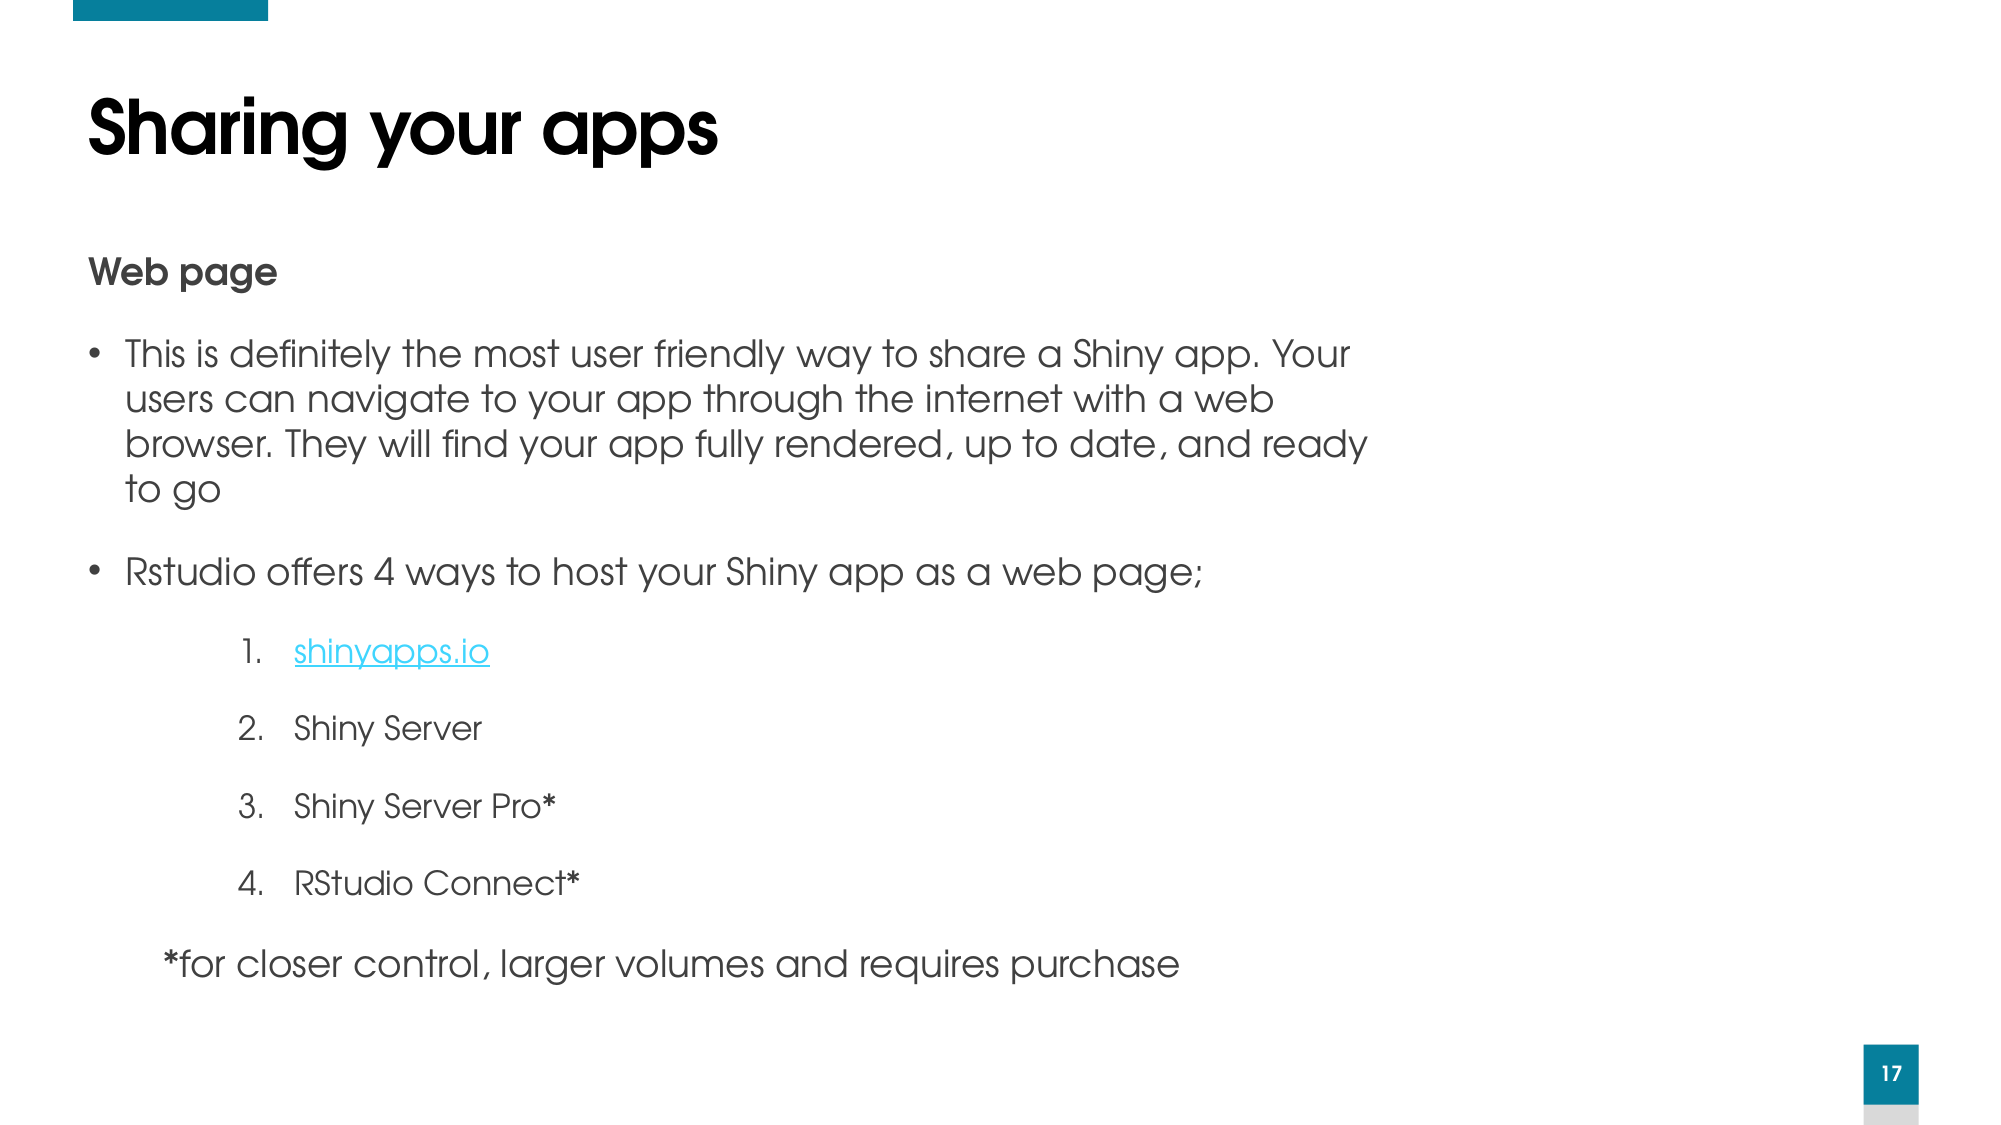

# Sharing your apps
Web page
This is definitely the most user friendly way to share a Shiny app. Your users can navigate to your app through the internet with a web browser. They will find your app fully rendered, up to date, and ready to go
Rstudio offers 4 ways to host your Shiny app as a web page;
shinyapps.io
Shiny Server
Shiny Server Pro*
RStudio Connect*
*for closer control, larger volumes and requires purchase